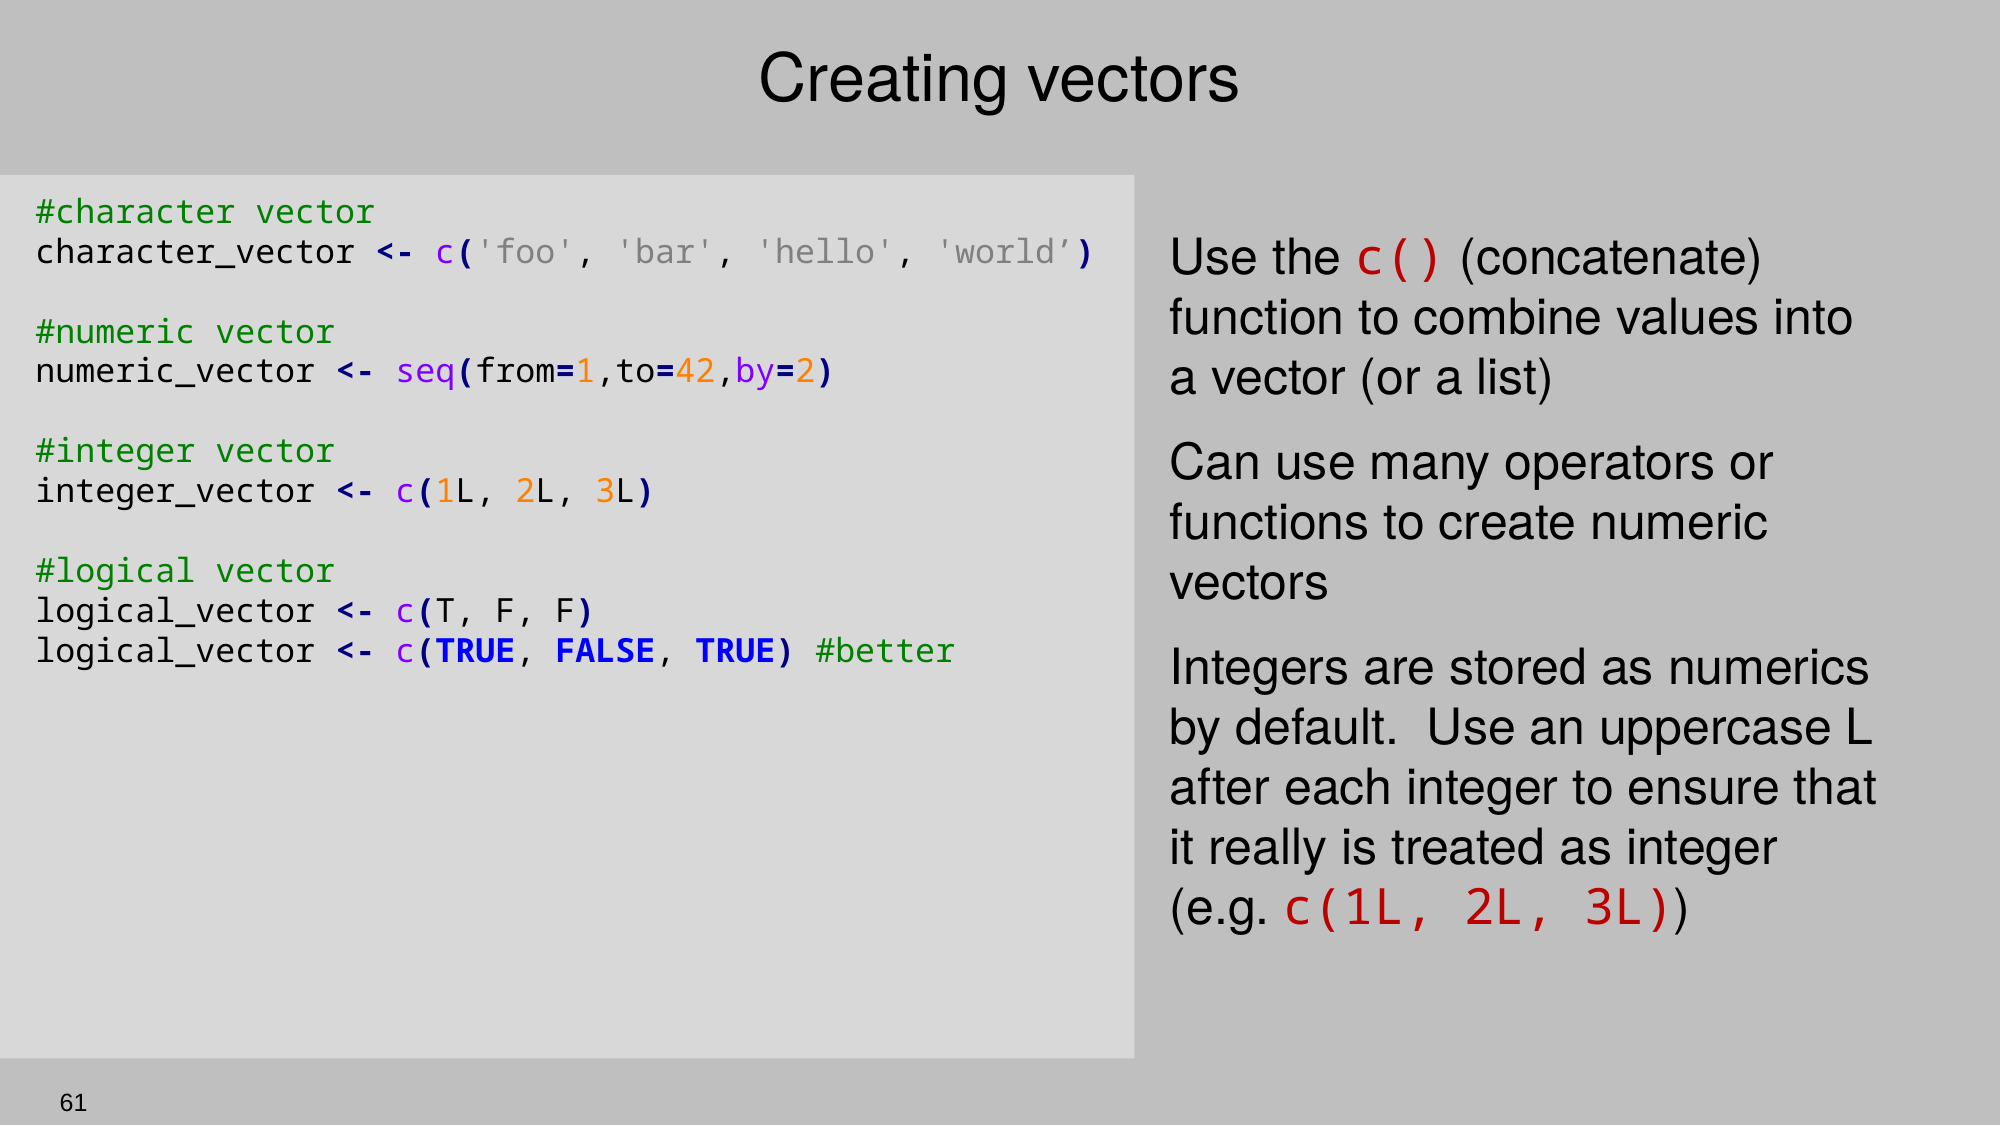

# Creating vectors
#character vector
character_vector <- c('foo', 'bar', 'hello', 'world’)

#numeric vector
numeric_vector <- seq(from=1,to=42,by=2)

#integer vector
integer_vector <- c(1L, 2L, 3L)

#logical vector
logical_vector <- c(T, F, F)
logical_vector <- c(TRUE, FALSE, TRUE) #better

Use the c() (concatenate) function to combine values into a vector (or a list)
Can use many operators or functions to create numeric vectors
Integers are stored as numerics by default.  Use an uppercase L after each integer to ensure that it really is treated as integer (e.g. c(1L, 2L, 3L))